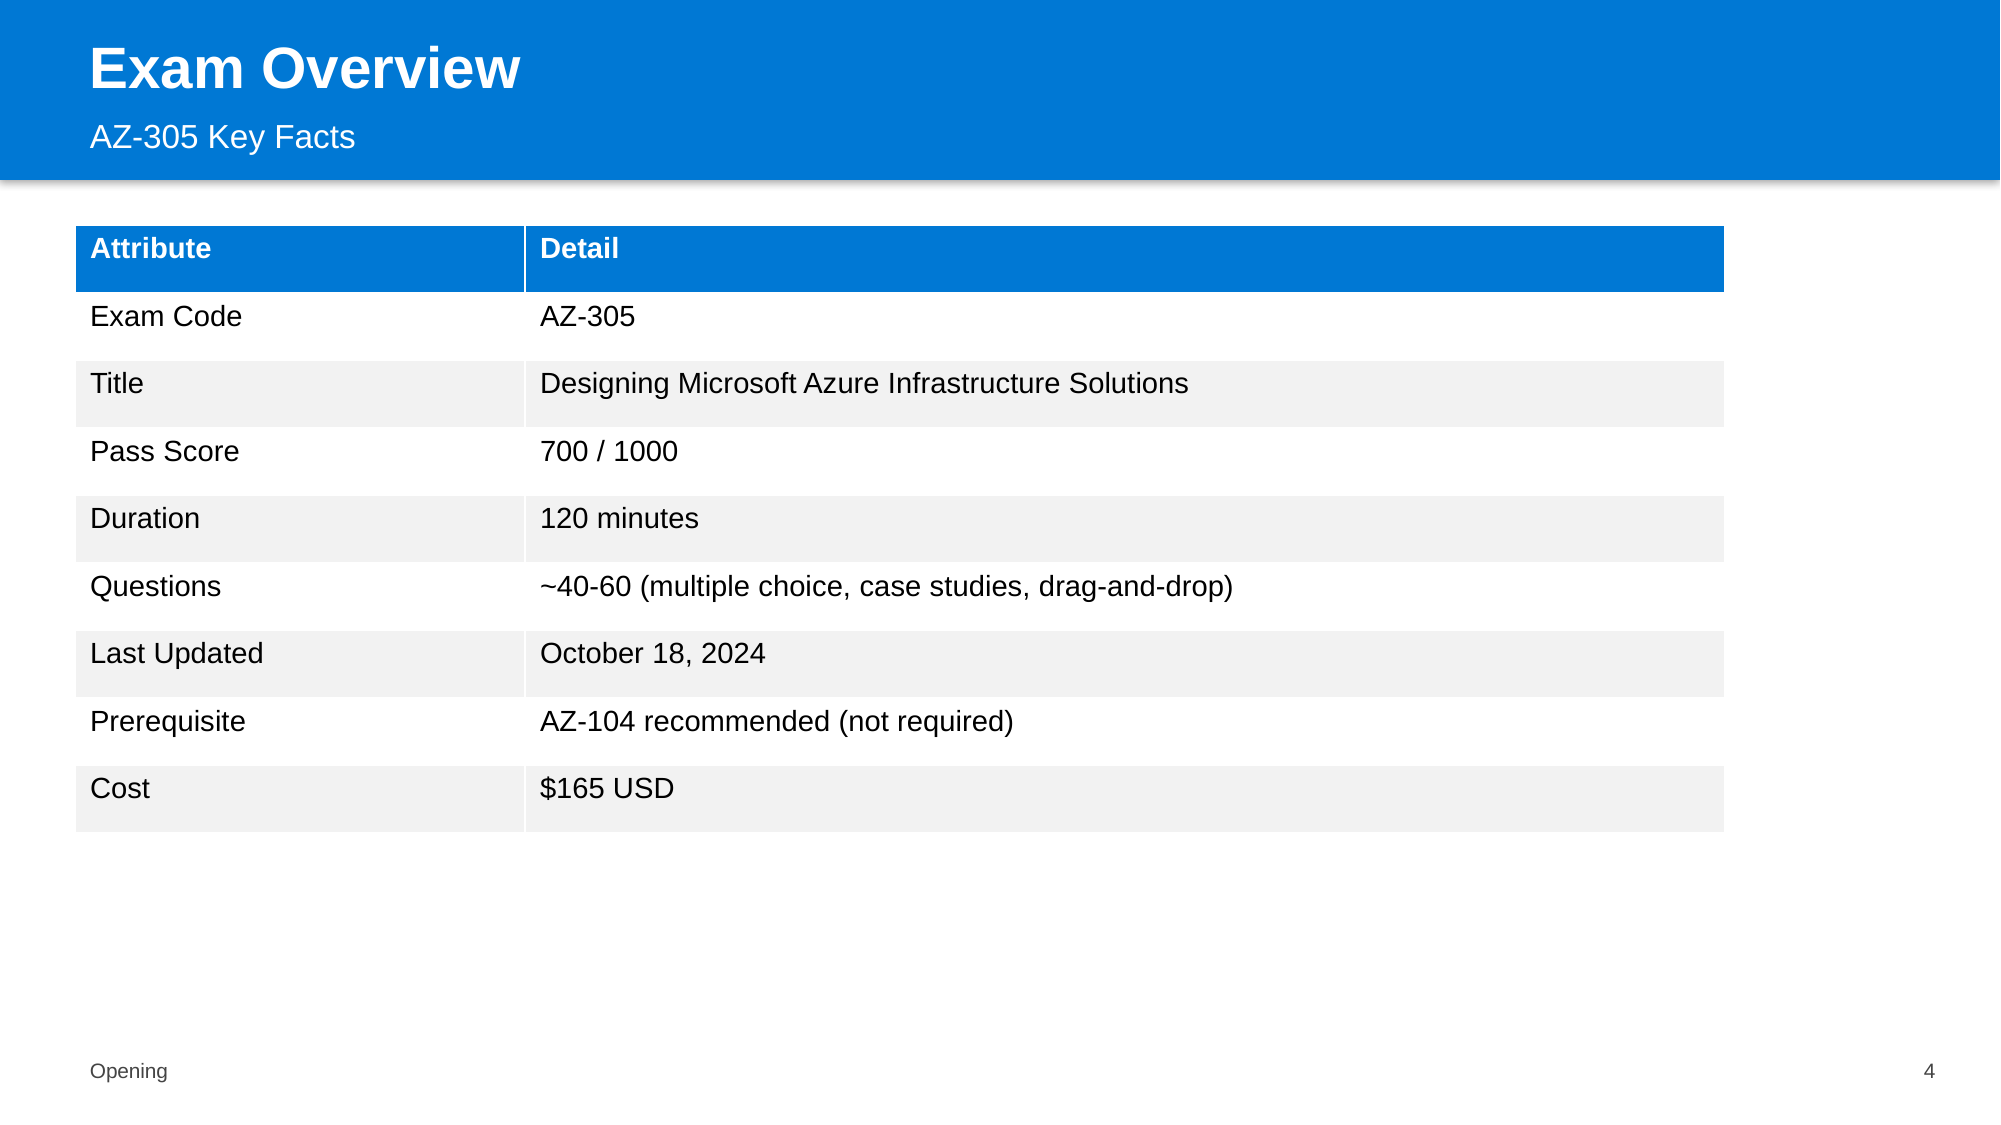

Exam Overview
AZ-305 Key Facts
| Attribute | Detail |
| --- | --- |
| Exam Code | AZ-305 |
| Title | Designing Microsoft Azure Infrastructure Solutions |
| Pass Score | 700 / 1000 |
| Duration | 120 minutes |
| Questions | ~40-60 (multiple choice, case studies, drag-and-drop) |
| Last Updated | October 18, 2024 |
| Prerequisite | AZ-104 recommended (not required) |
| Cost | $165 USD |
Opening
4